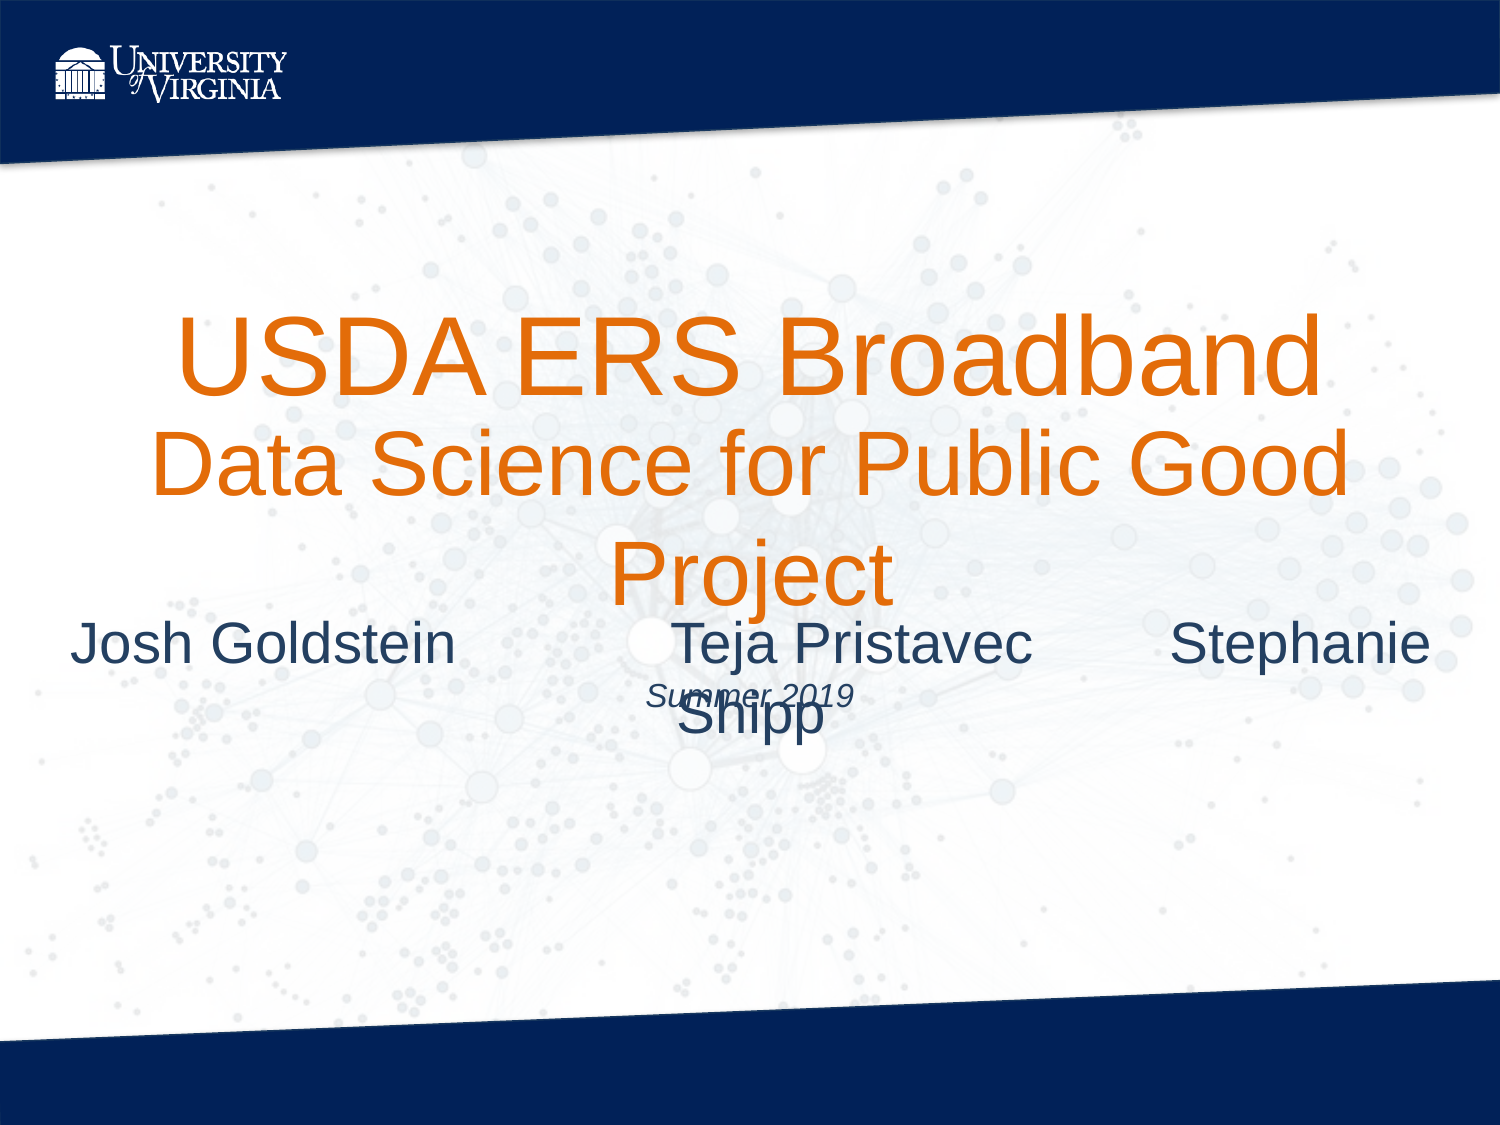

USDA ERS Broadband
Data Science for Public Good Project
Josh Goldstein		Teja Pristavec	   Stephanie Shipp
Summer 2019